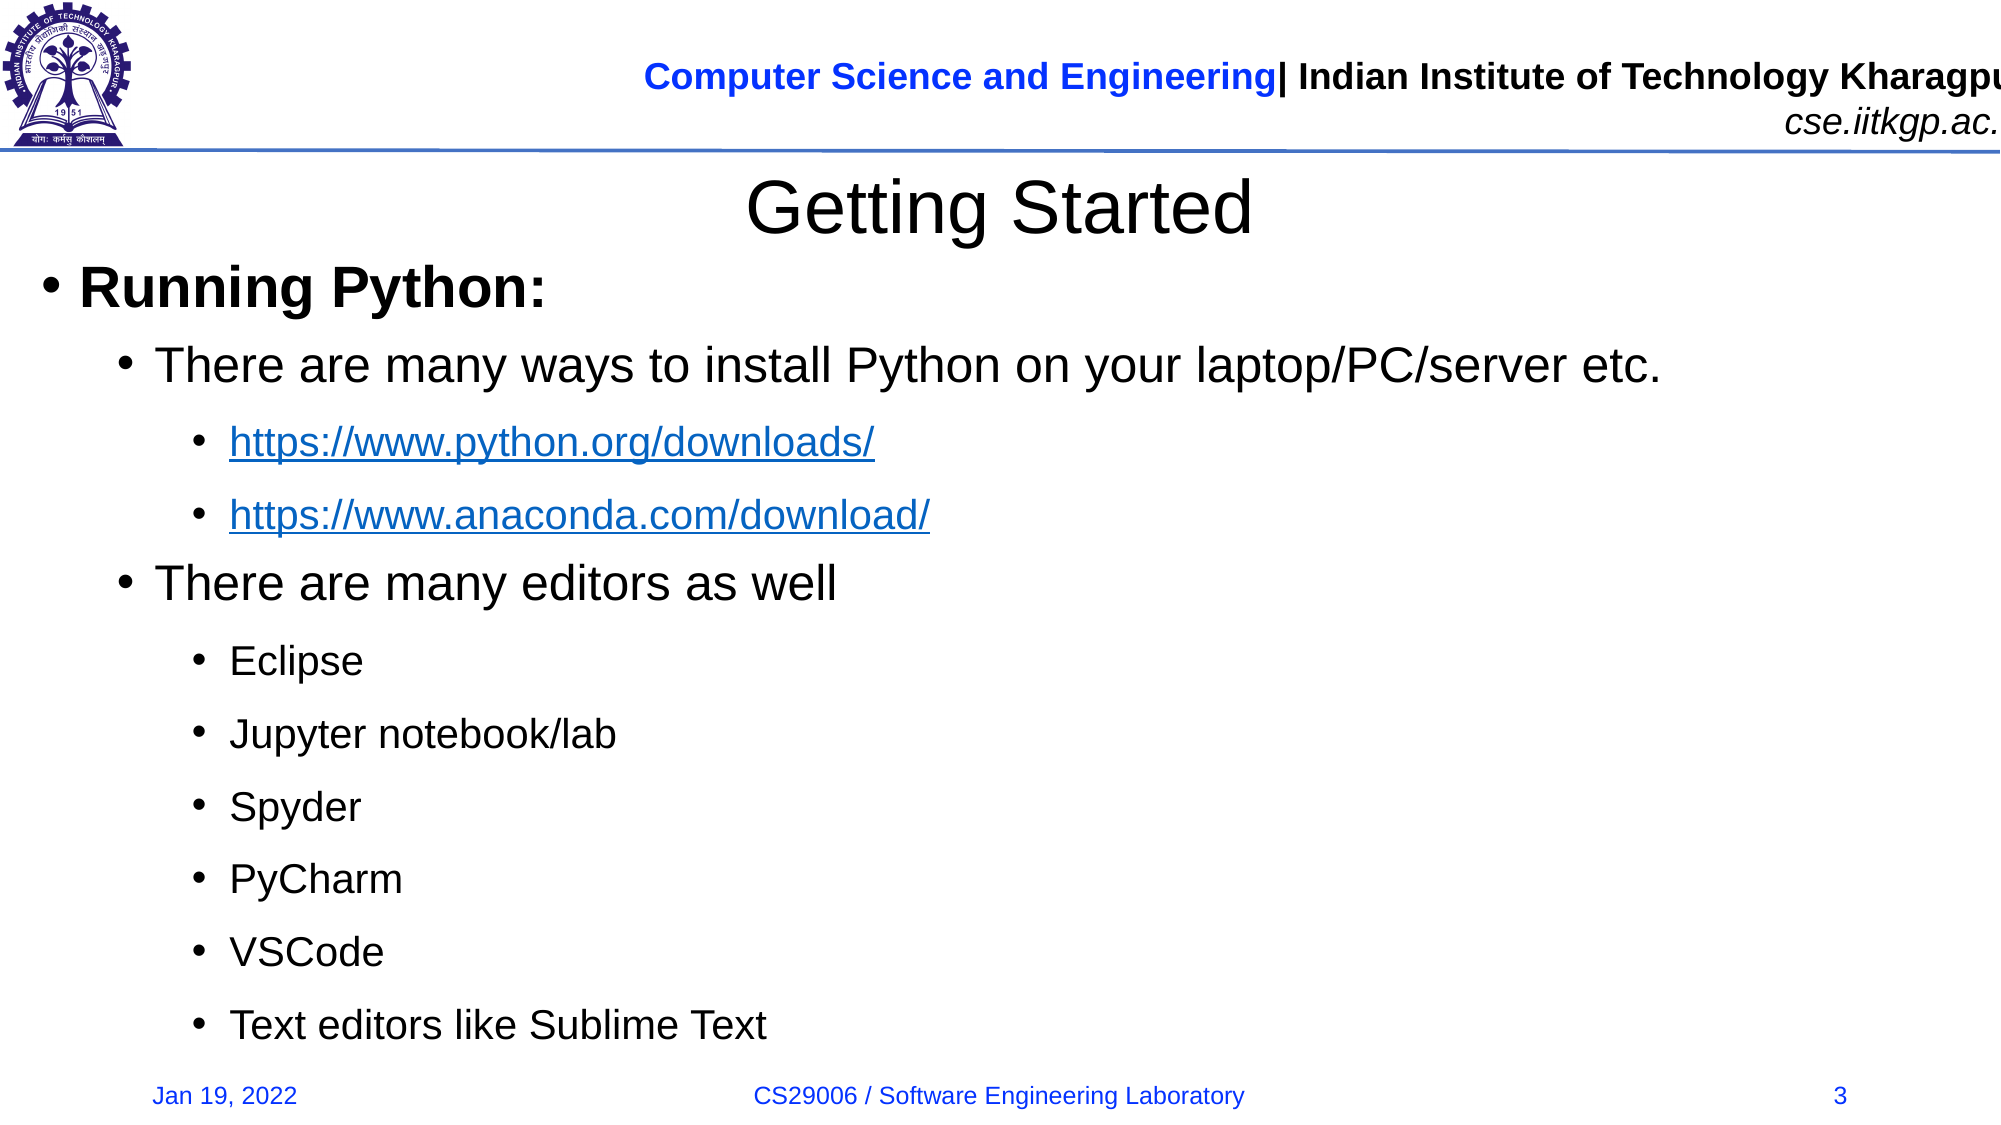

# Getting Started
Running Python:
There are many ways to install Python on your laptop/PC/server etc.
https://www.python.org/downloads/
https://www.anaconda.com/download/
There are many editors as well
Eclipse
Jupyter notebook/lab
Spyder
PyCharm
VSCode
Text editors like Sublime Text
Jan 19, 2022
CS29006 / Software Engineering Laboratory
3